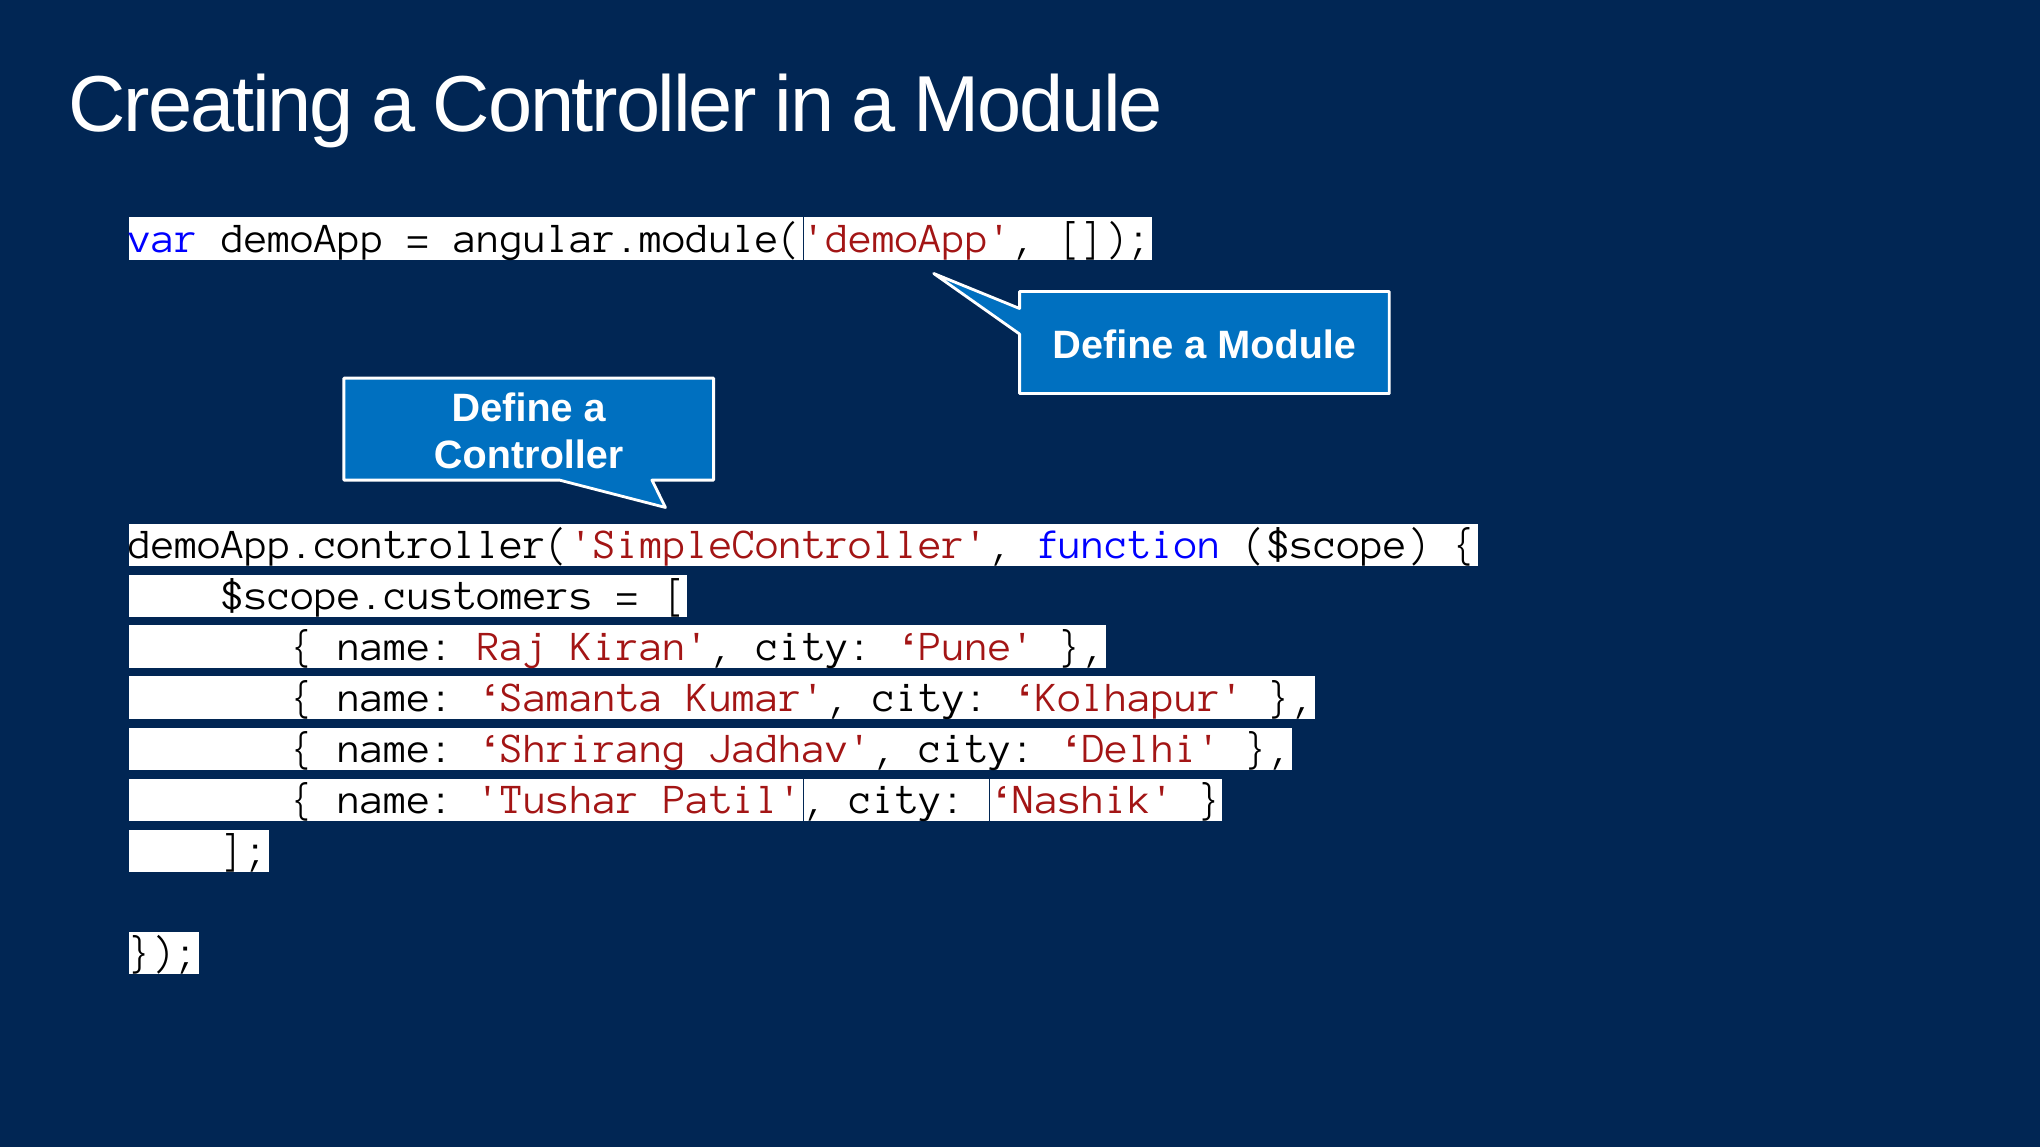

# Creating a Controller in a Module
var demoApp = angular.module('demoApp', []);

demoApp.controller('SimpleController', function ($scope) {
    $scope.customers = [
       { name: Raj Kiran', city: ‘Pune' },
       { name: ‘Samanta Kumar', city: ‘Kolhapur' },
       { name: ‘Shrirang Jadhav', city: ‘Delhi' },
       { name: 'Tushar Patil', city: ‘Nashik' }
    ];

});
Define a Module
Define a Controller